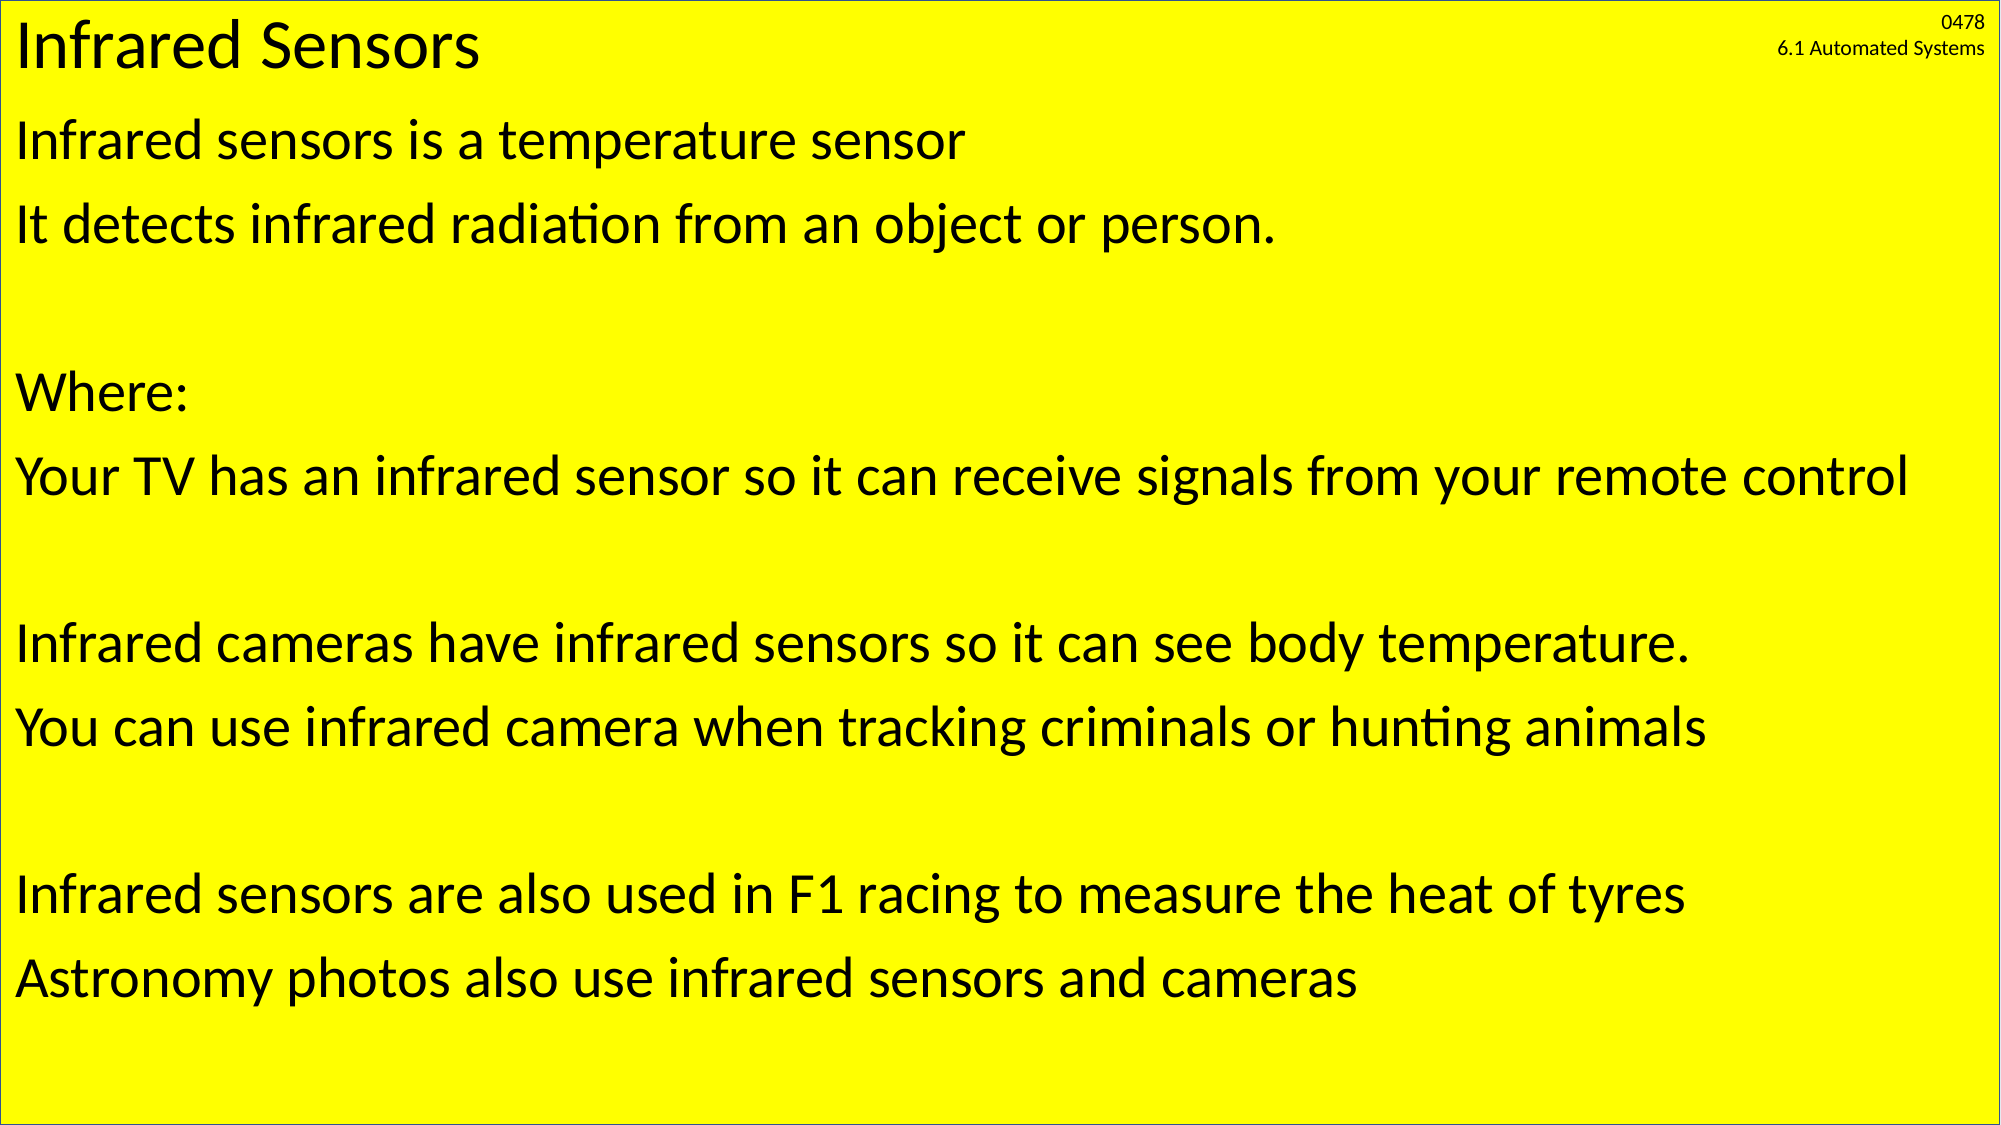

# Infrared Sensors
Infrared sensors is a temperature sensor
It detects infrared radiation from an object or person.

Where:
Your TV has an infrared sensor so it can receive signals from your remote control

Infrared cameras have infrared sensors so it can see body temperature.
You can use infrared camera when tracking criminals or hunting animals

Infrared sensors are also used in F1 racing to measure the heat of tyres
Astronomy photos also use infrared sensors and cameras